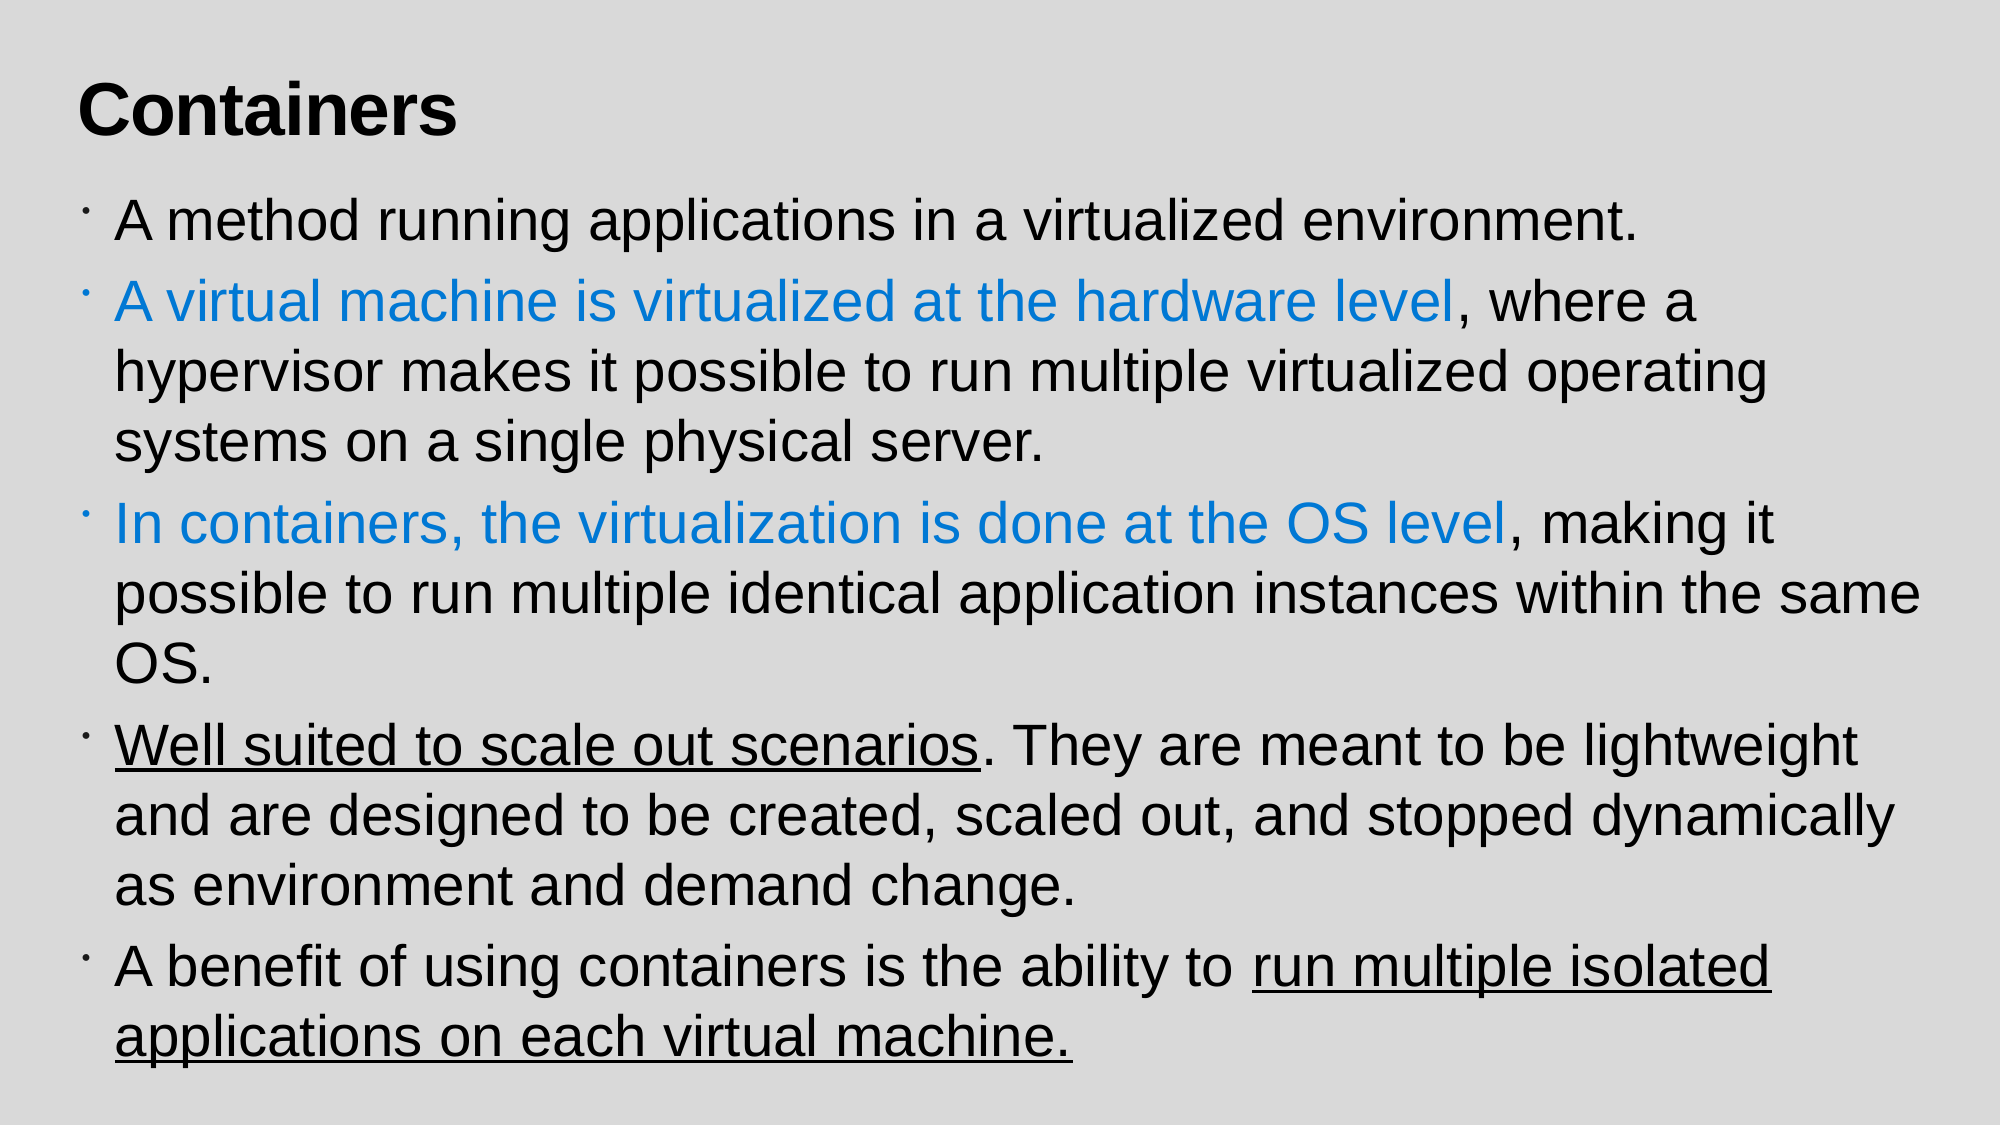

# Containers
A method running applications in a virtualized environment.
A virtual machine is virtualized at the hardware level, where a hypervisor makes it possible to run multiple virtualized operating systems on a single physical server.
In containers, the virtualization is done at the OS level, making it possible to run multiple identical application instances within the same OS.
Well suited to scale out scenarios. They are meant to be lightweight and are designed to be created, scaled out, and stopped dynamically as environment and demand change.
A benefit of using containers is the ability to run multiple isolated applications on each virtual machine.